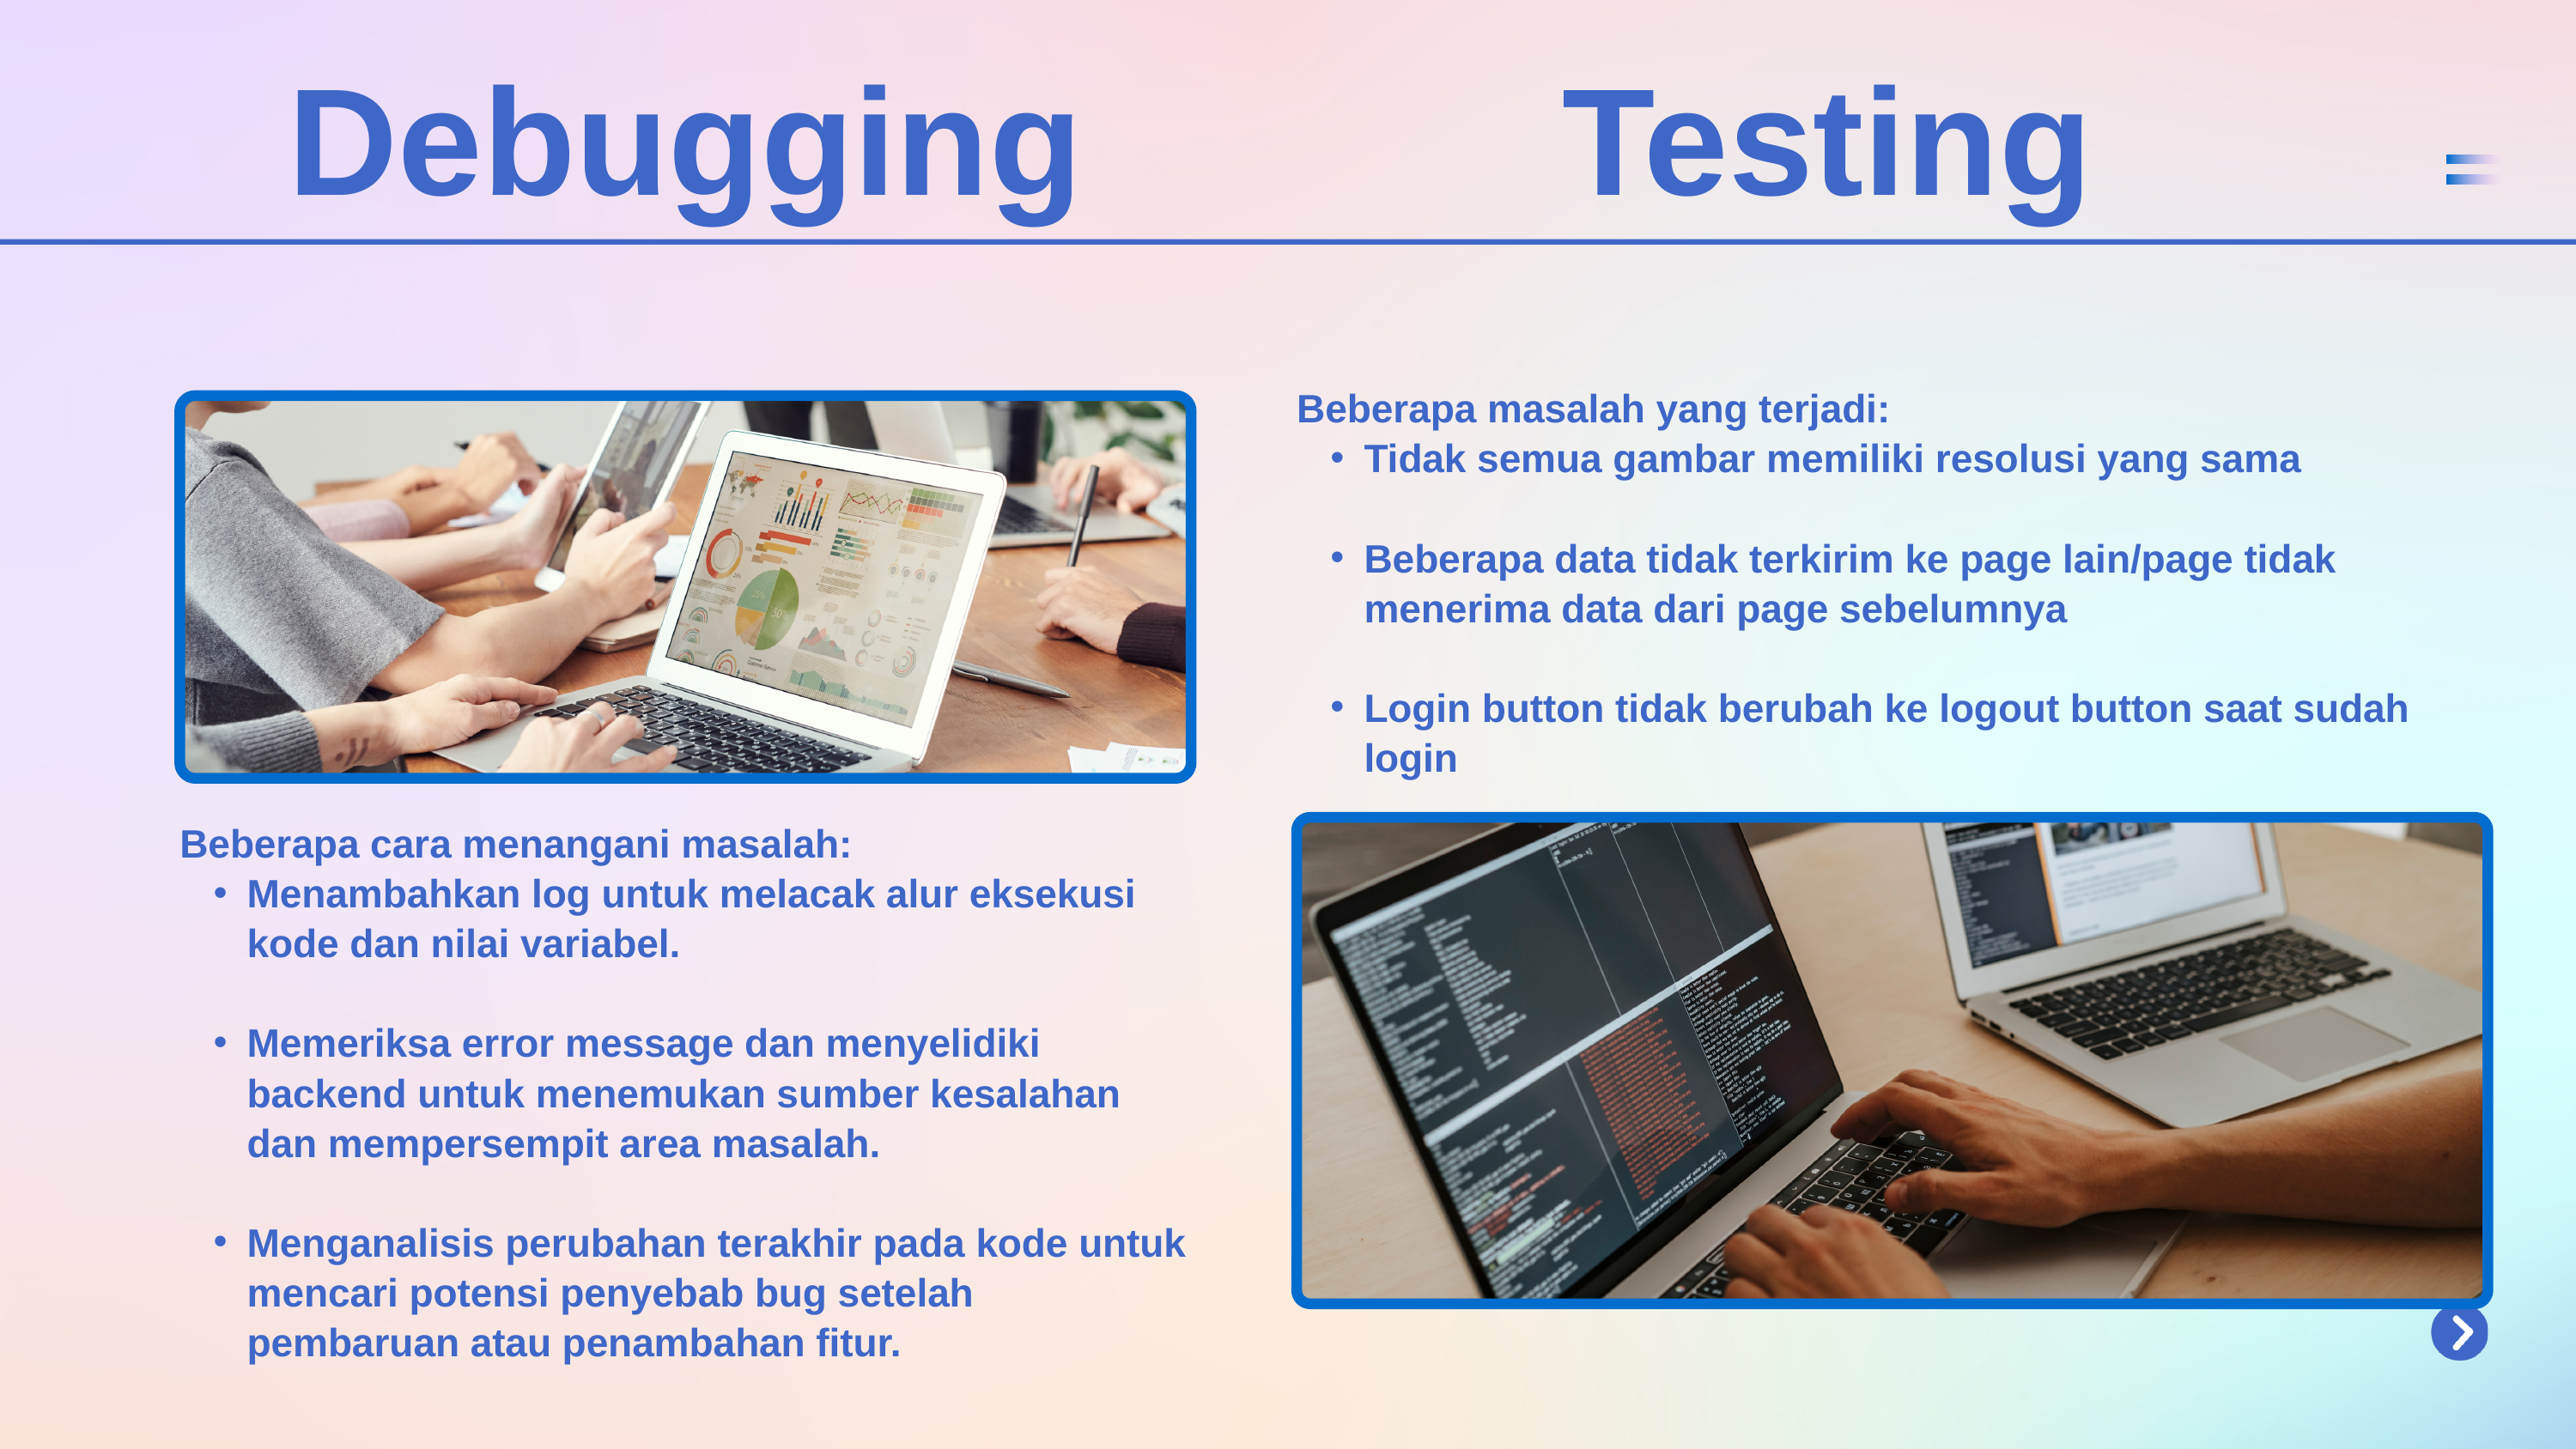

Debugging
Testing

Beberapa masalah yang terjadi:
Tidak semua gambar memiliki resolusi yang sama

Beberapa data tidak terkirim ke page lain/page tidak menerima data dari page sebelumnya

Login button tidak berubah ke logout button saat sudah login

Beberapa cara menangani masalah:
Menambahkan log untuk melacak alur eksekusi kode dan nilai variabel.

Memeriksa error message dan menyelidiki backend untuk menemukan sumber kesalahan dan mempersempit area masalah.

Menganalisis perubahan terakhir pada kode untuk mencari potensi penyebab bug setelah pembaruan atau penambahan fitur.